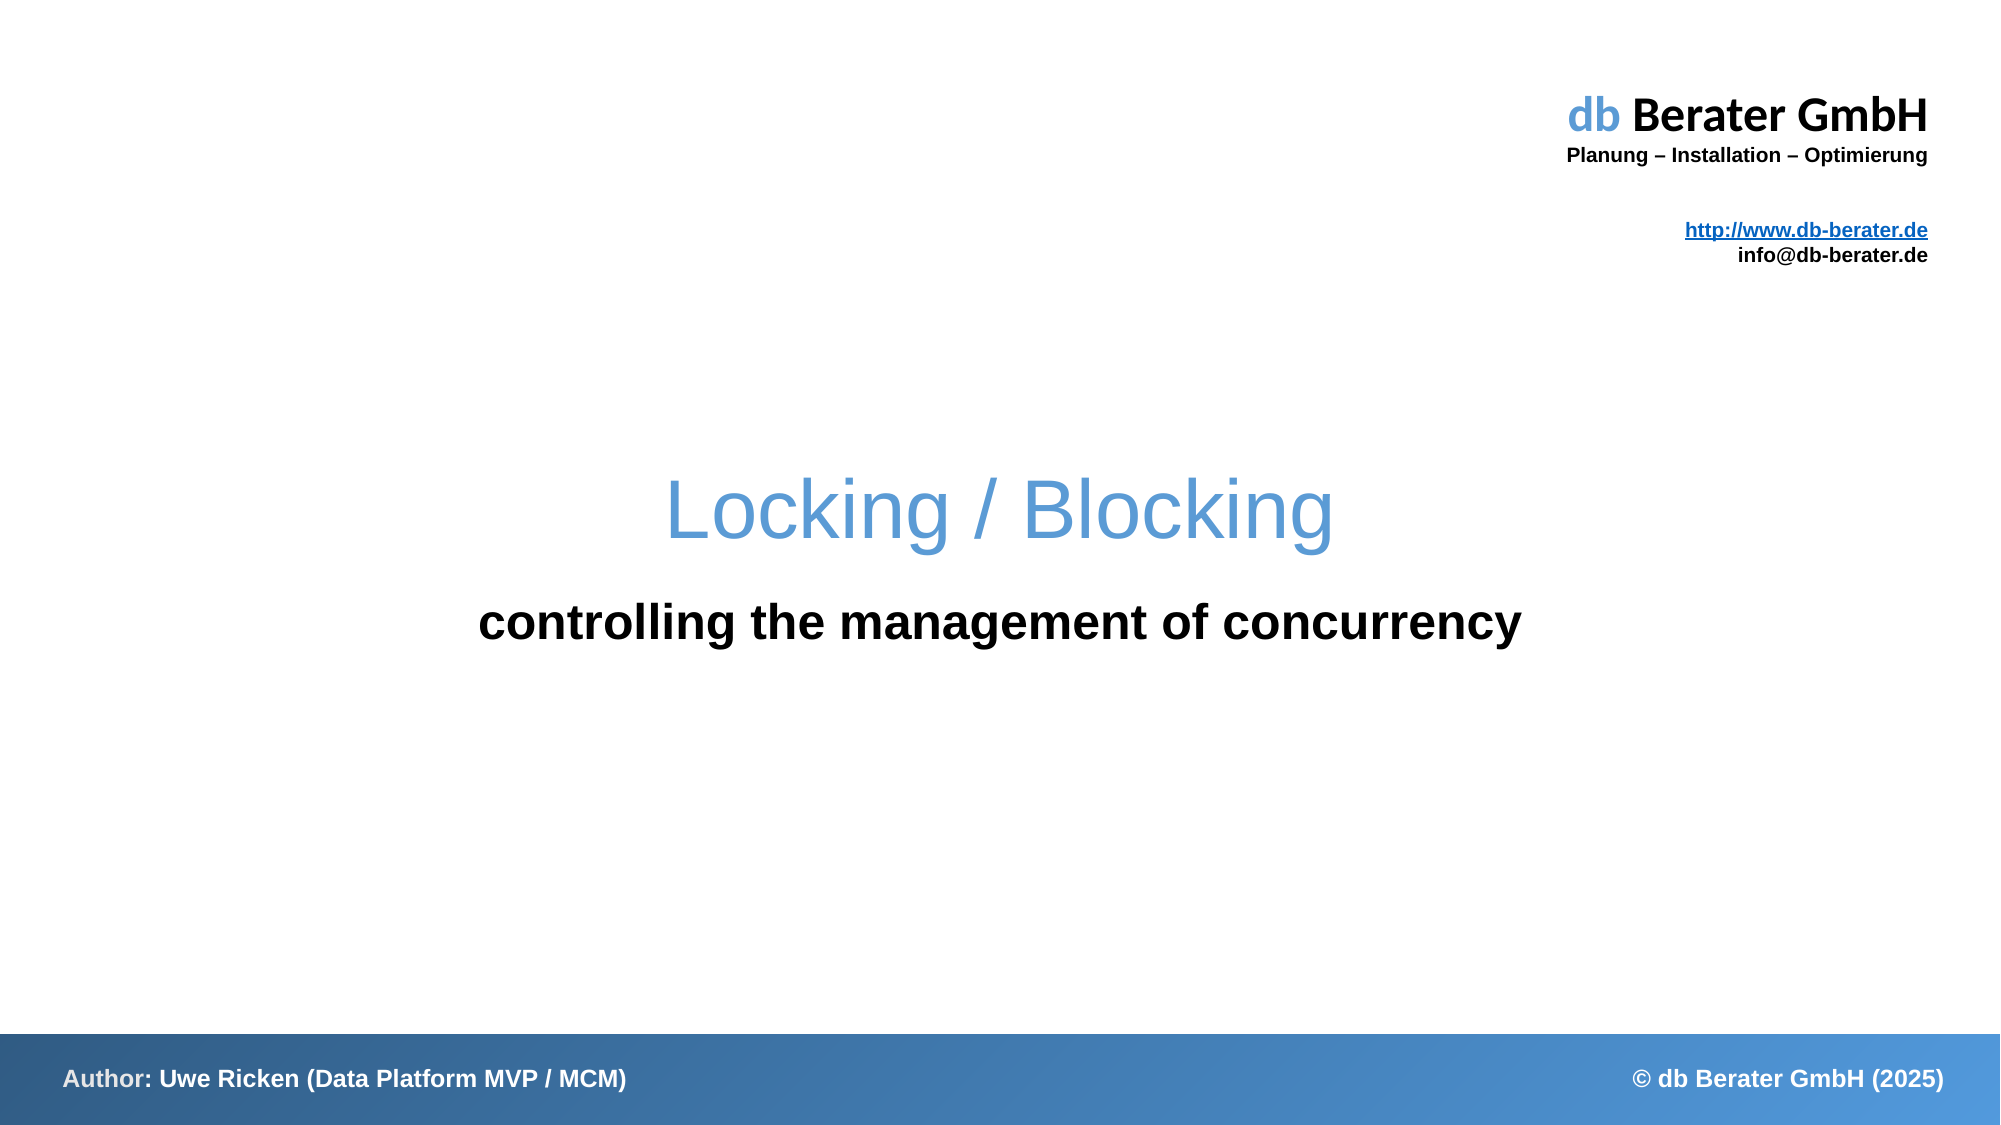

# Locking / Blocking
controlling the management of concurrency